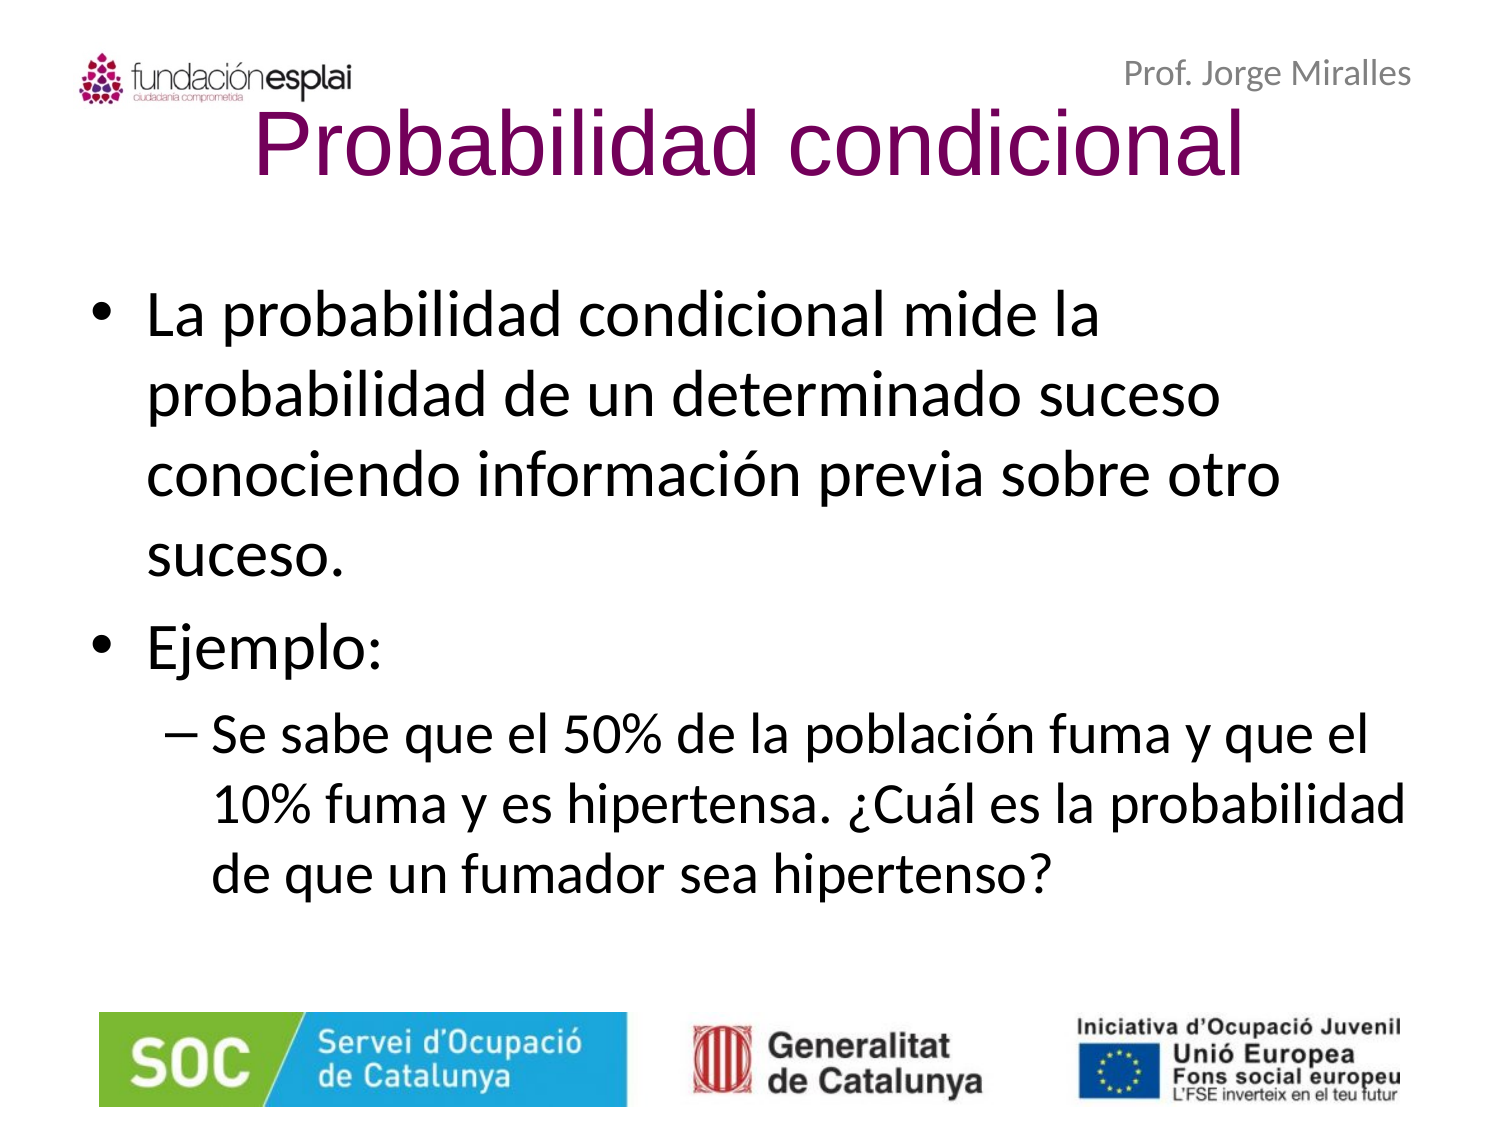

# Probabilidad condicional
La probabilidad condicional mide la probabilidad de un determinado suceso conociendo información previa sobre otro suceso.
Ejemplo:
Se sabe que el 50% de la población fuma y que el 10% fuma y es hipertensa. ¿Cuál es la probabilidad de que un fumador sea hipertenso?